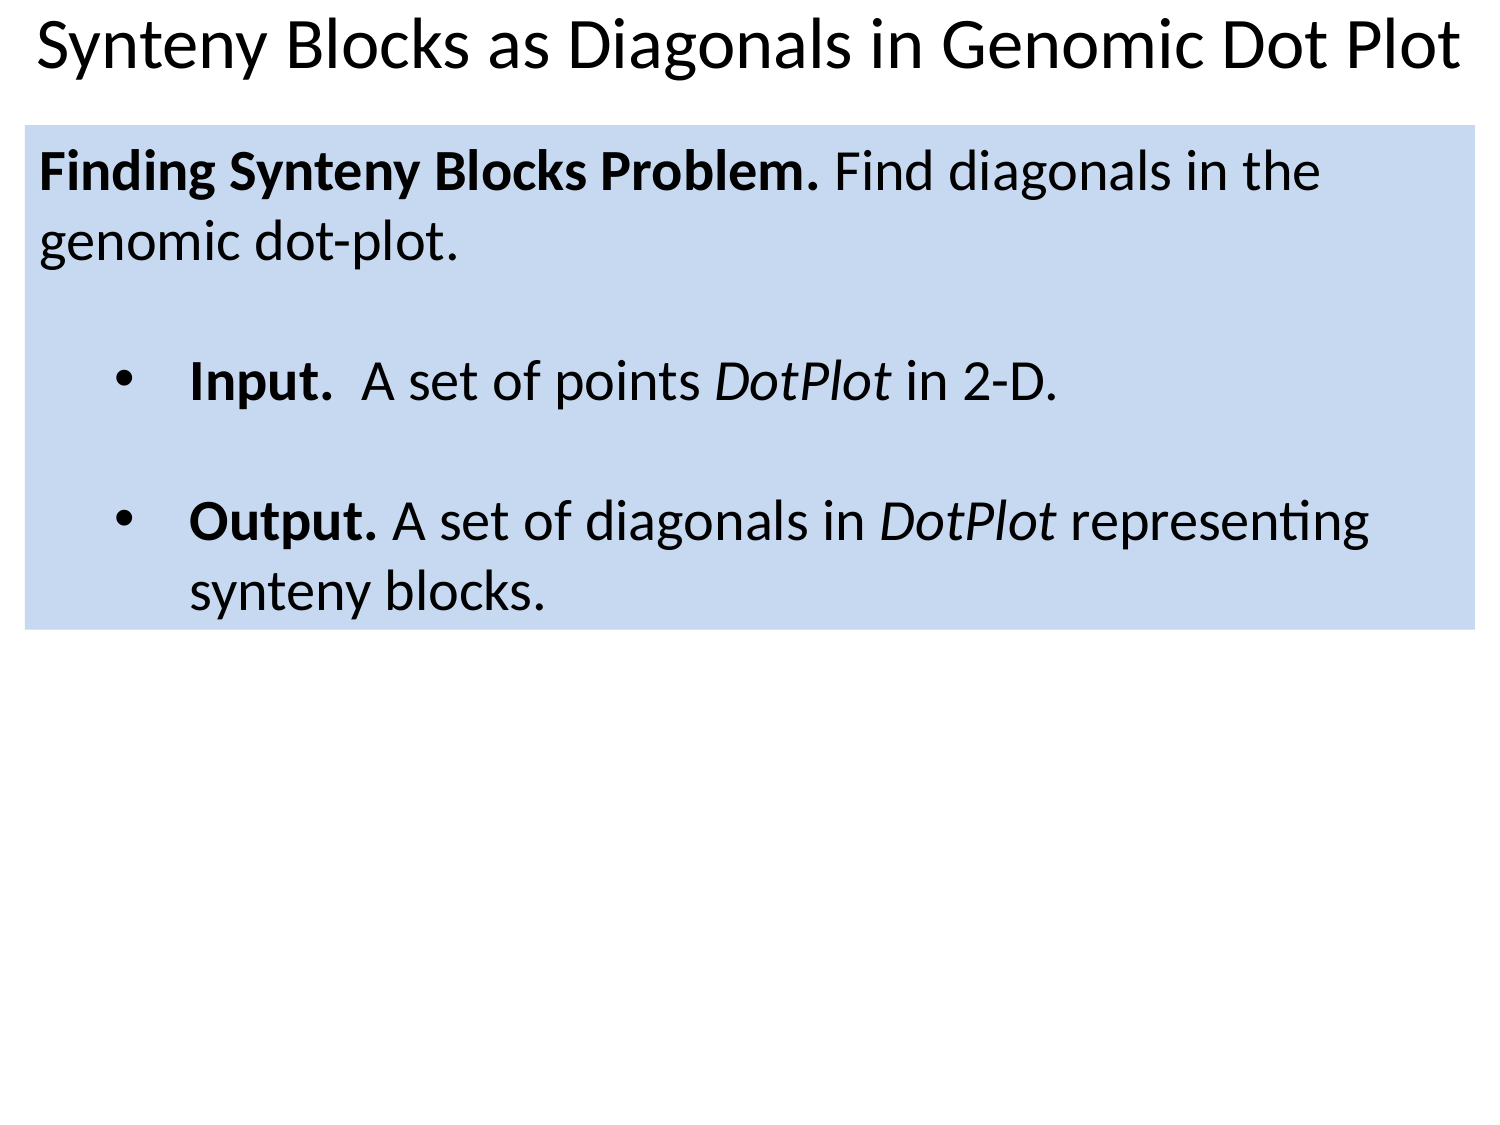

Synteny Blocks as Diagonals in Genomic Dot Plot
Finding Synteny Blocks Problem. Find diagonals in the genomic dot-plot.

Input.  A set of points DotPlot in 2-D.

Output. A set of diagonals in DotPlot representing synteny blocks.